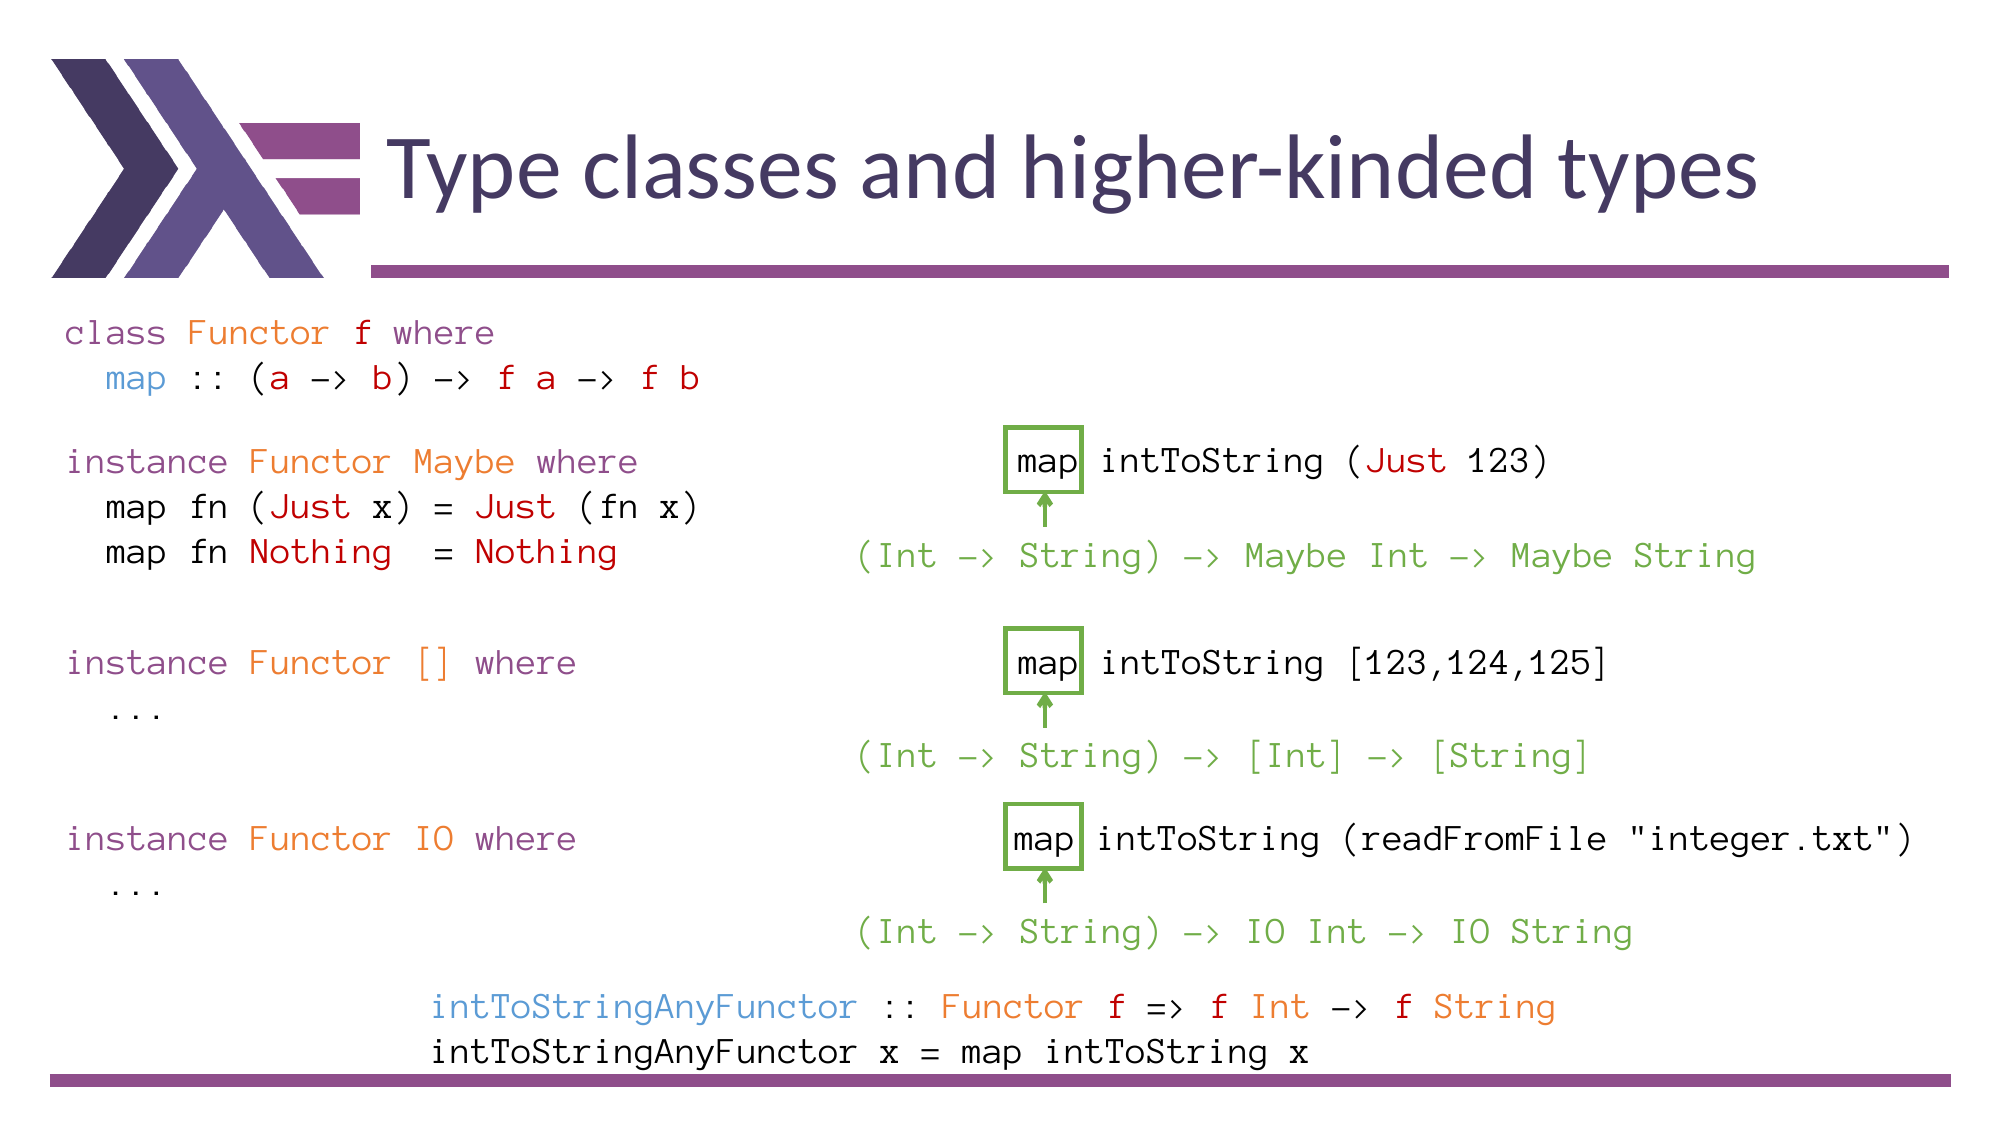

# Type classes and higher-kinded types
class Functor f where
  map :: (a -> b) -> f a -> f b

(Int -> String) -> Maybe Int -> Maybe String
map intToString (Just 123)
instance Functor Maybe where
  map fn (Just x) = Just (fn x)
  map fn Nothing  = Nothing

(Int -> String) -> [Int] -> [String]
instance Functor [] where
  ...
map intToString [123,124,125]

(Int -> String) -> IO Int -> IO String
instance Functor IO where
  ...
map intToString (readFromFile "integer.txt")
intToStringAnyFunctor :: Functor f => f Int -> f String
intToStringAnyFunctor x = map intToString x